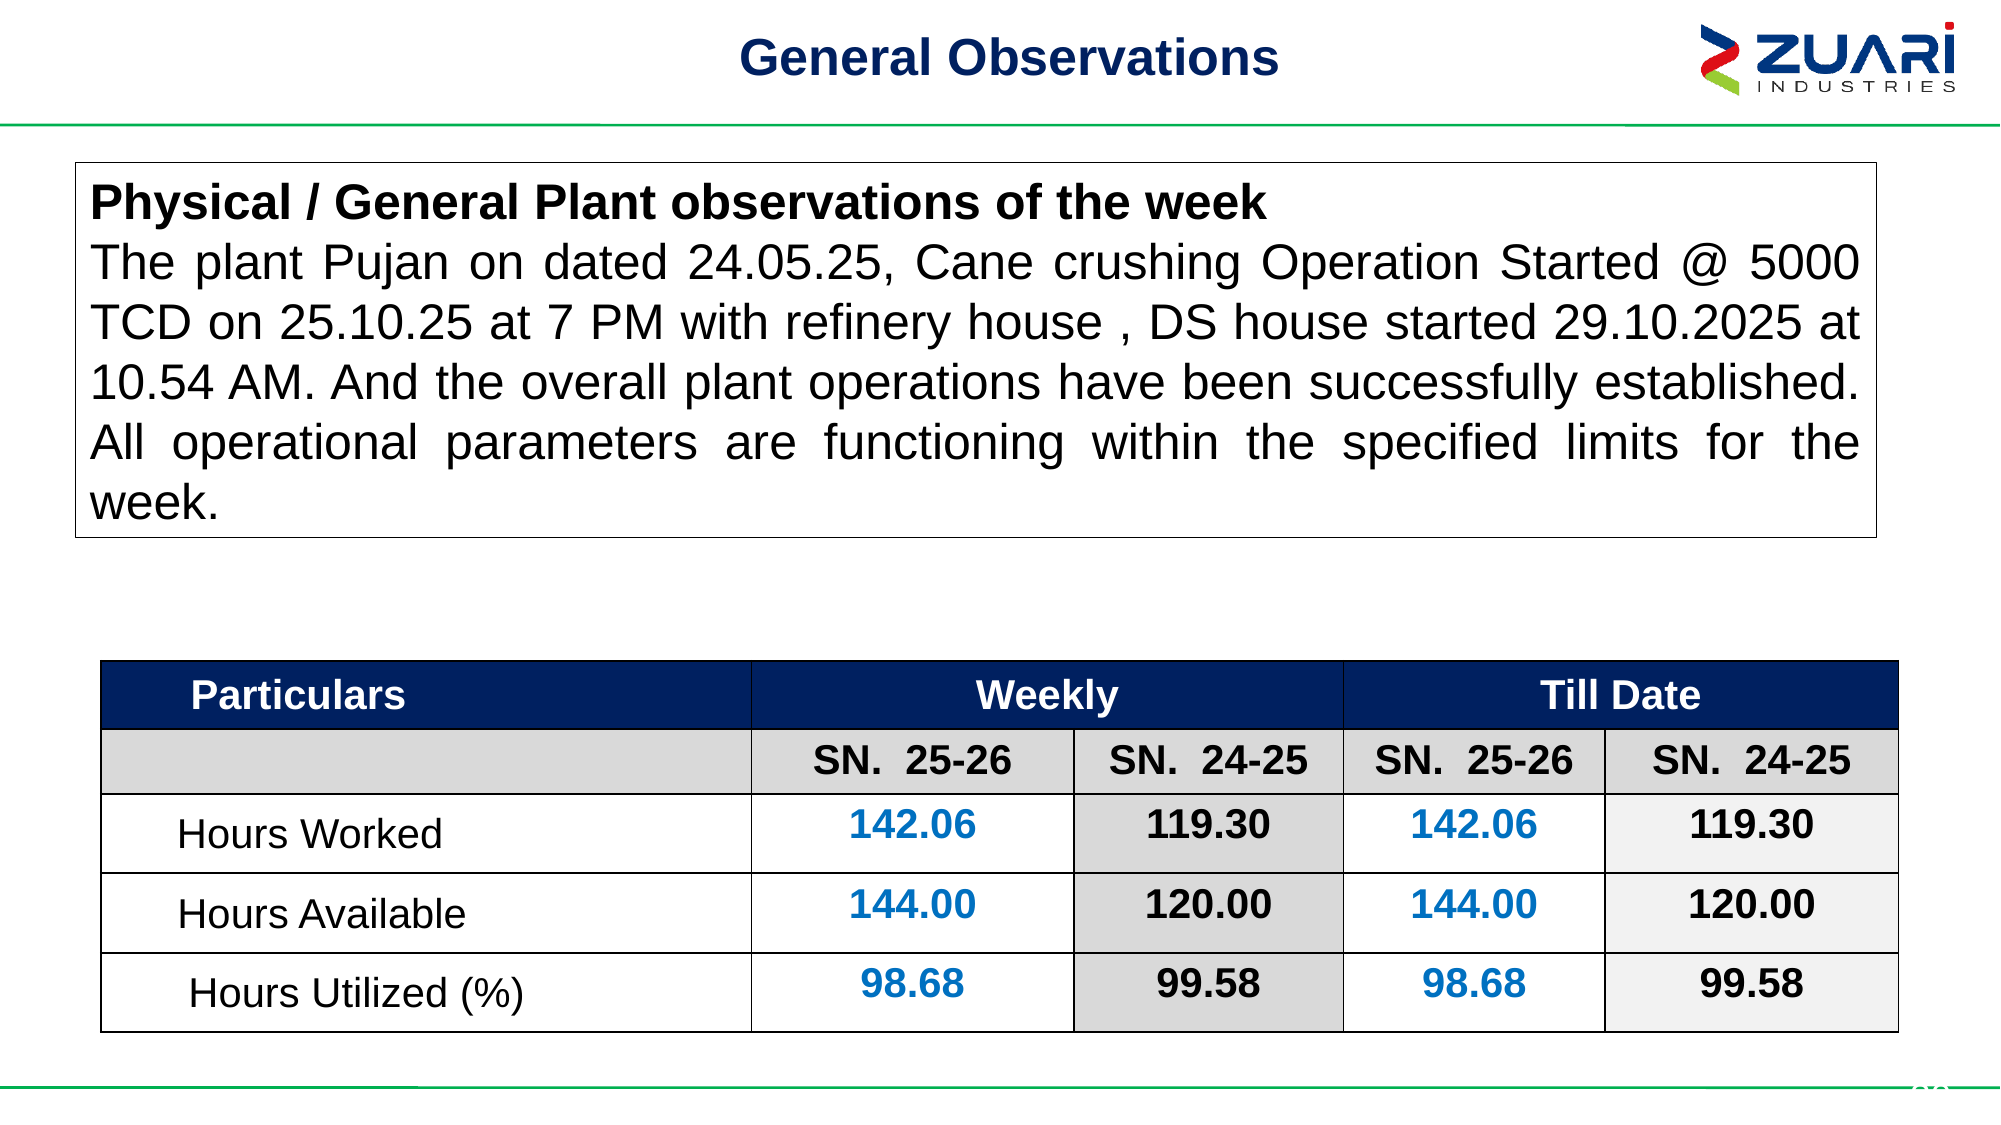

General Observations
Physical / General Plant observations of the week
The plant Pujan on dated 24.05.25, Cane crushing Operation Started @ 5000 TCD on 25.10.25 at 7 PM with refinery house , DS house started 29.10.2025 at 10.54 AM. And the overall plant operations have been successfully established. All operational parameters are functioning within the specified limits for the week.
| Particulars | Weekly |  | Till Date |  |
| --- | --- | --- | --- | --- |
|  | SN. 25-26 | SN. 24-25 | SN. 25-26 | SN. 24-25 |
| Hours Worked | 142.06 | 119.30 | 142.06 | 119.30 |
| Hours Available | 144.00 | 120.00 | 144.00 | 120.00 |
| Hours Utilized (%) | 98.68 | 99.58 | 98.68 | 99.58 |
30